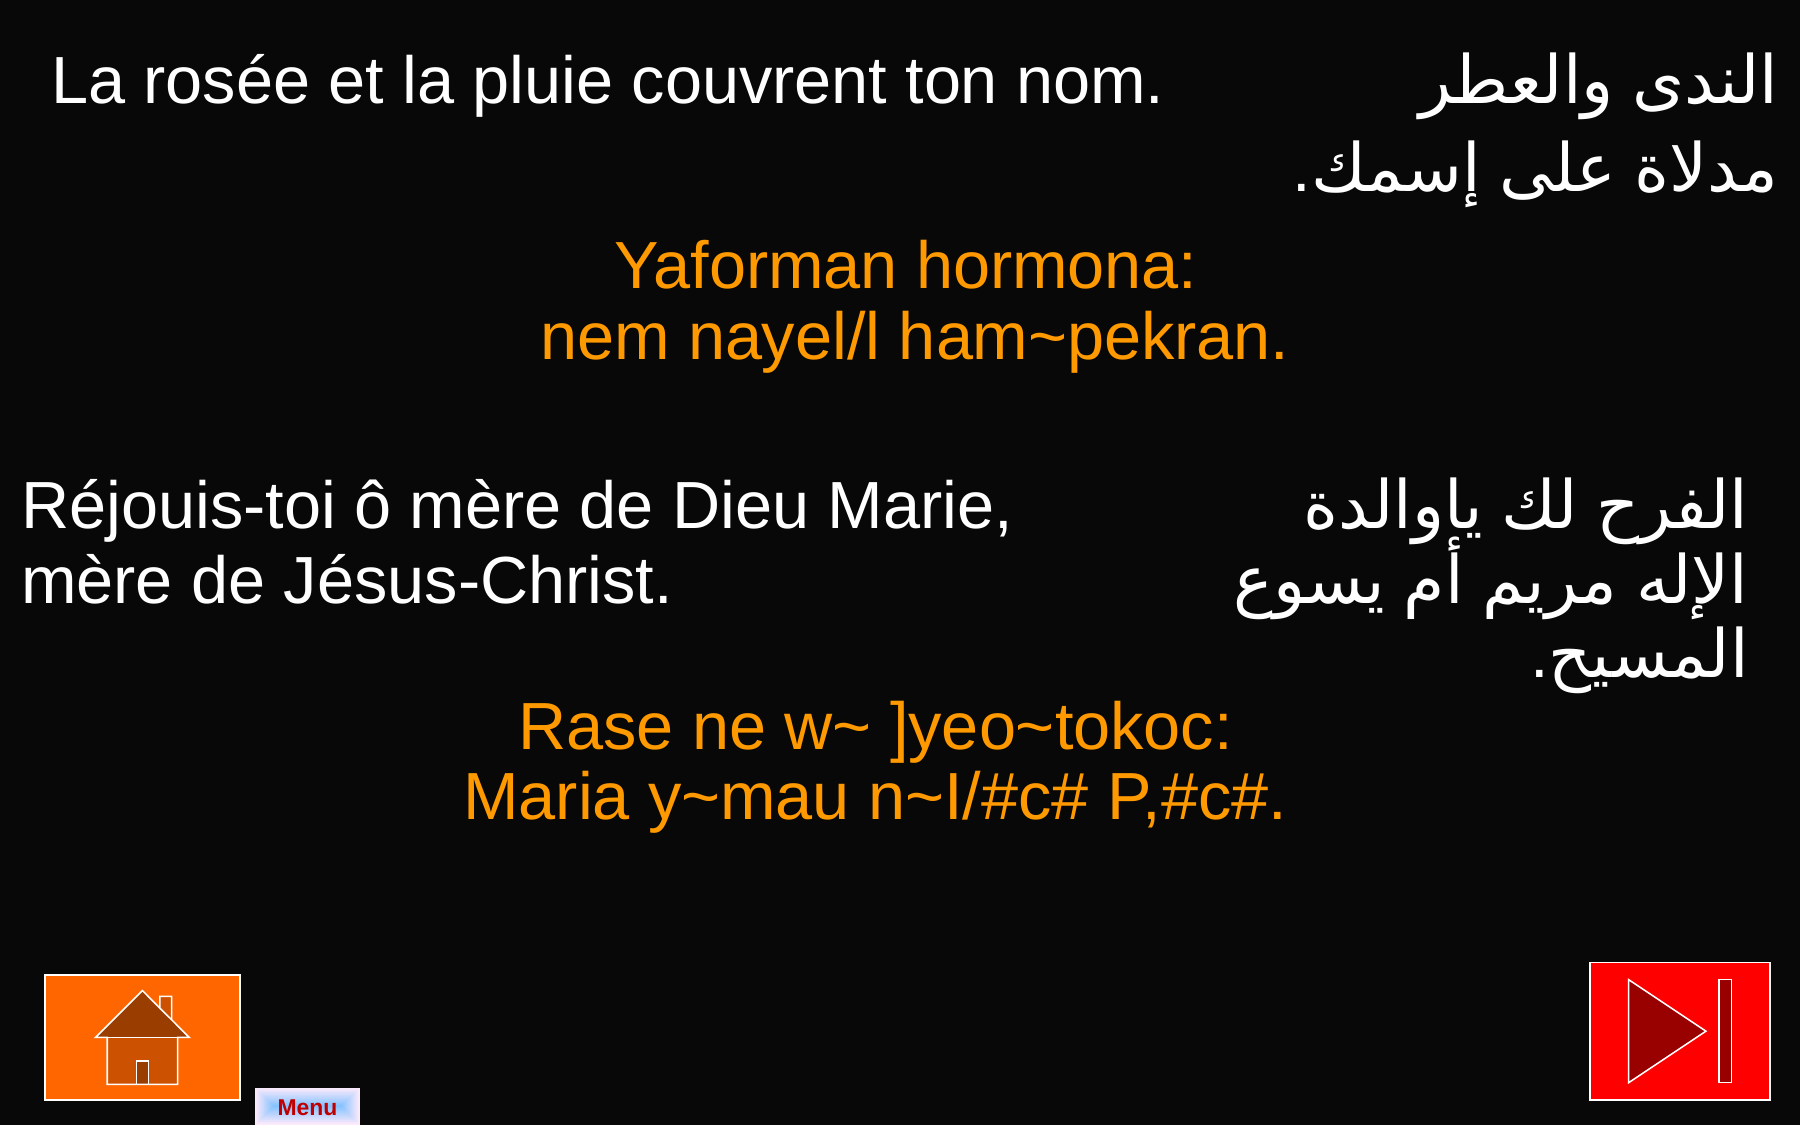

| La rosée et la pluie couvrent ton nom. | الندى والعطر مدلاة على إسمك. |
| --- | --- |
| Yaforman hormona: nem nayel/l ham~pekran. |  |
| Réjouis-toi ô mère de Dieu Marie, mère de Jésus-Christ. | الفرح لك ياوالدة الإله مريم أم يسوع المسيح. |
| --- | --- |
| Rase ne w~ ]yeo~tokoc: Maria y~mau n~I/#c# P,#c#. |  |

Menu